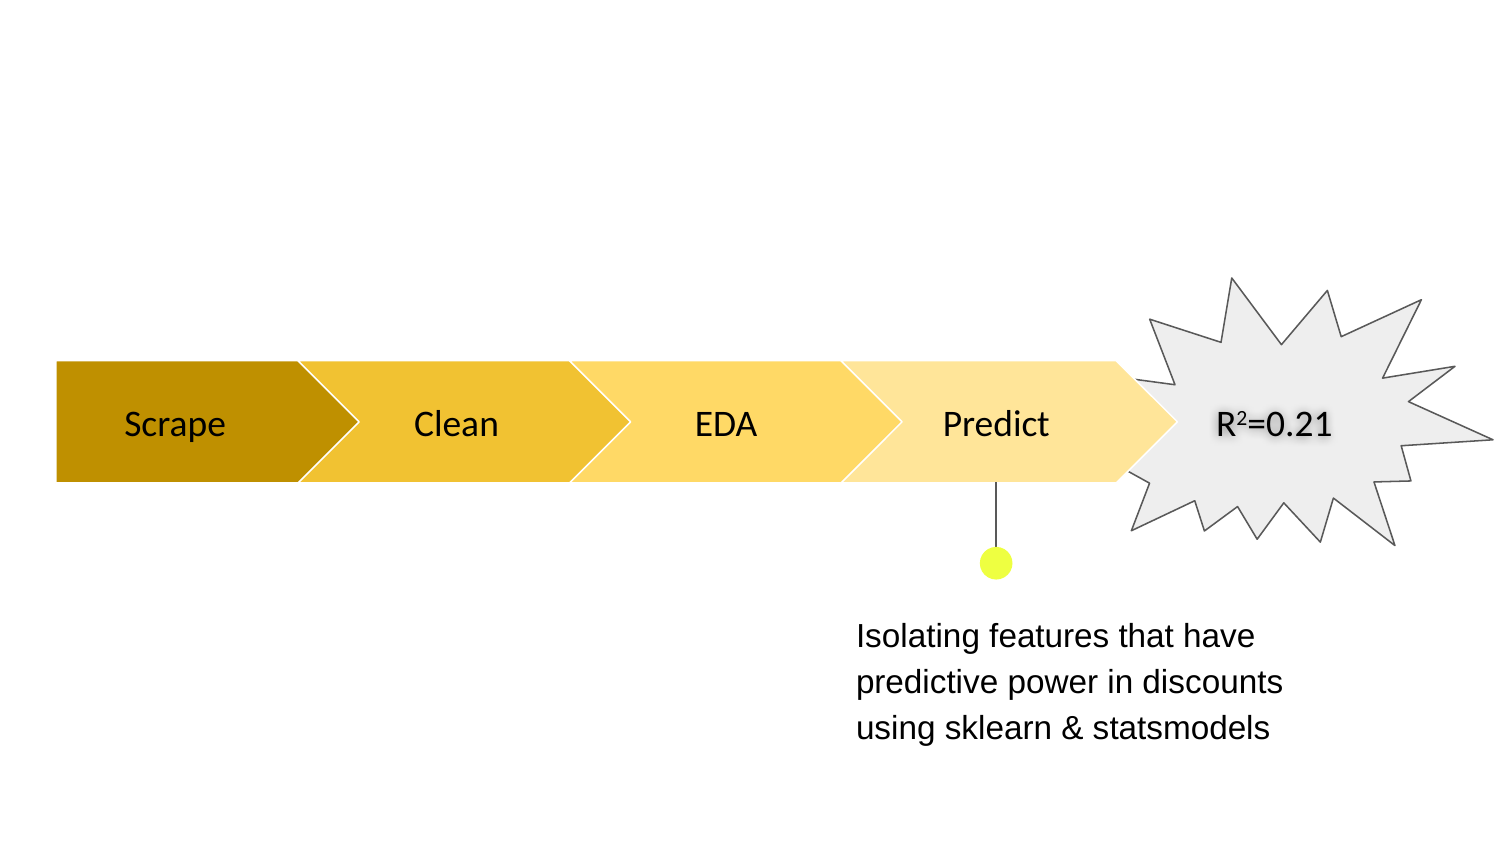

Scrape
Clean
EDA
Predict
R2=0.21

Isolating features that have predictive power in discounts using sklearn & statsmodels